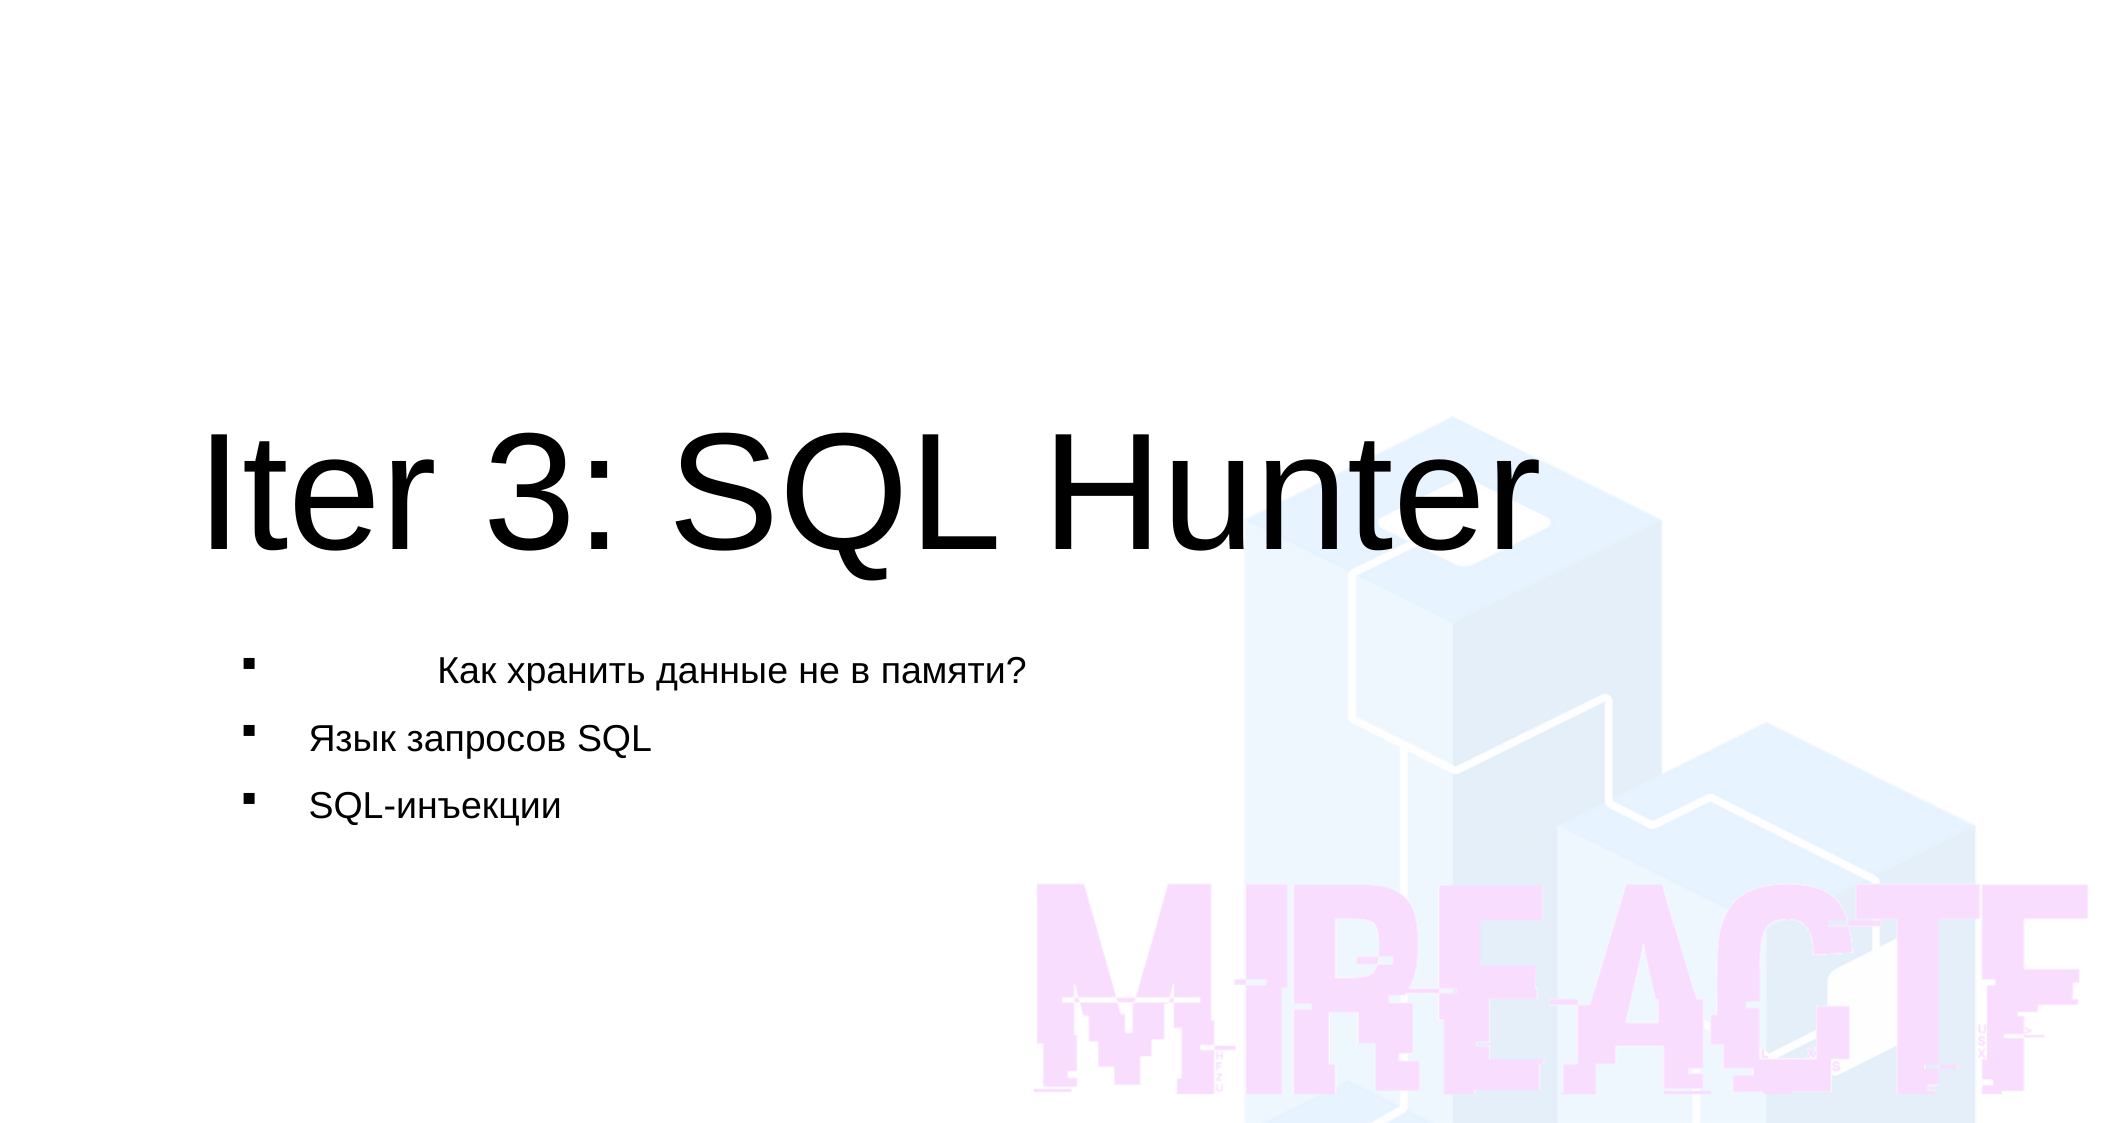

Введение в базовый криптоанализ

Iter 3: SQL Hunter

	Как хранить данные не в памяти?
  Язык запросов SQL
  SQL-инъекции